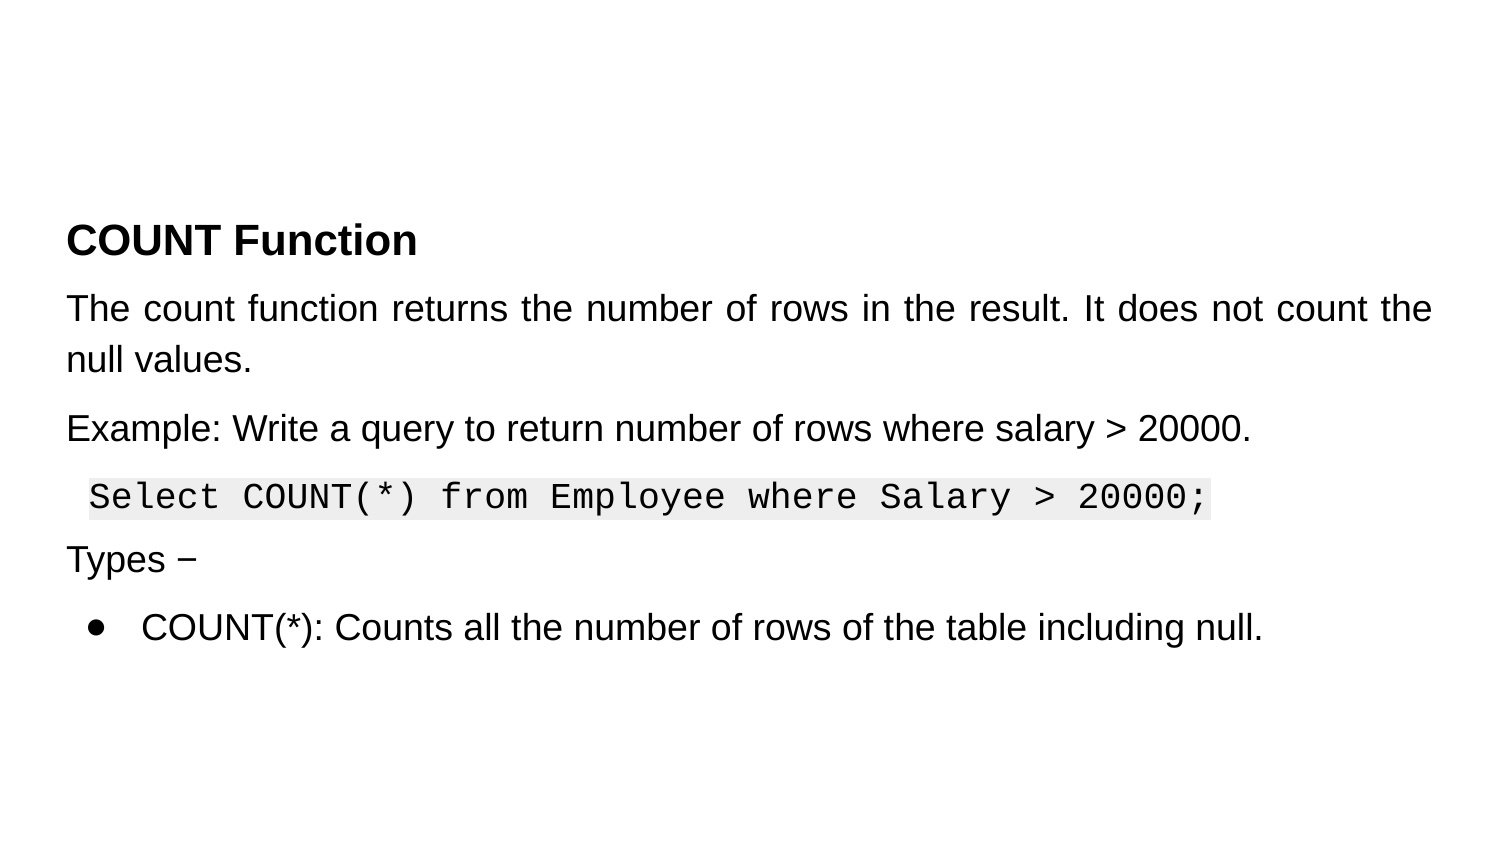

COUNT Function
The count function returns the number of rows in the result. It does not count the null values.
Example: Write a query to return number of rows where salary > 20000.
Select COUNT(*) from Employee where Salary > 20000;
Types −
COUNT(*): Counts all the number of rows of the table including null.